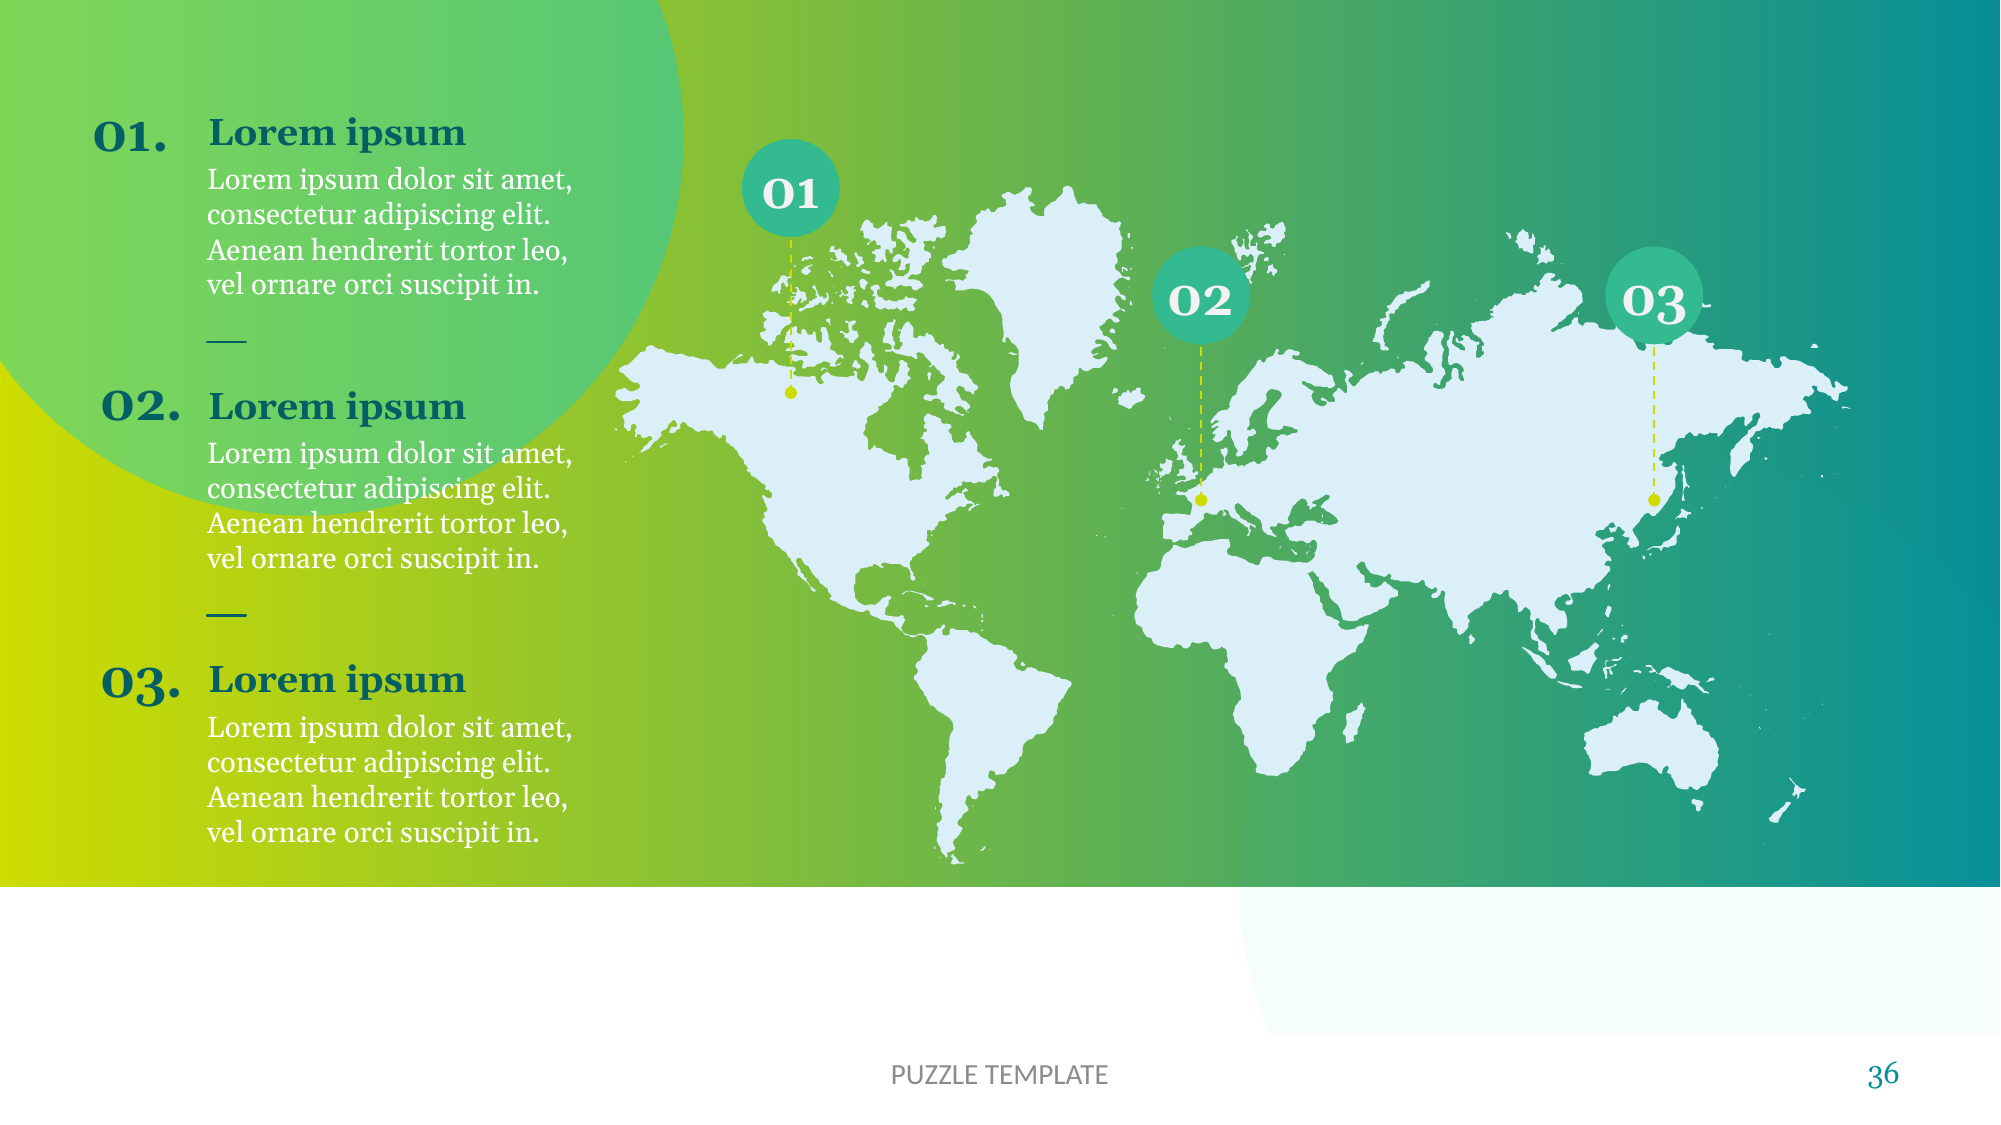

01.
Lorem ipsum

01
Lorem ipsum dolor sit amet, consectetur adipiscing elit. Aenean hendrerit tortor leo, vel ornare orci suscipit in.

02
03
02.
Lorem ipsum
Lorem ipsum dolor sit amet, consectetur adipiscing elit. Aenean hendrerit tortor leo, vel ornare orci suscipit in.

03.
Lorem ipsum
Lorem ipsum dolor sit amet, consectetur adipiscing elit. Aenean hendrerit tortor leo, vel ornare orci suscipit in.
PUZZLE TEMPLATE